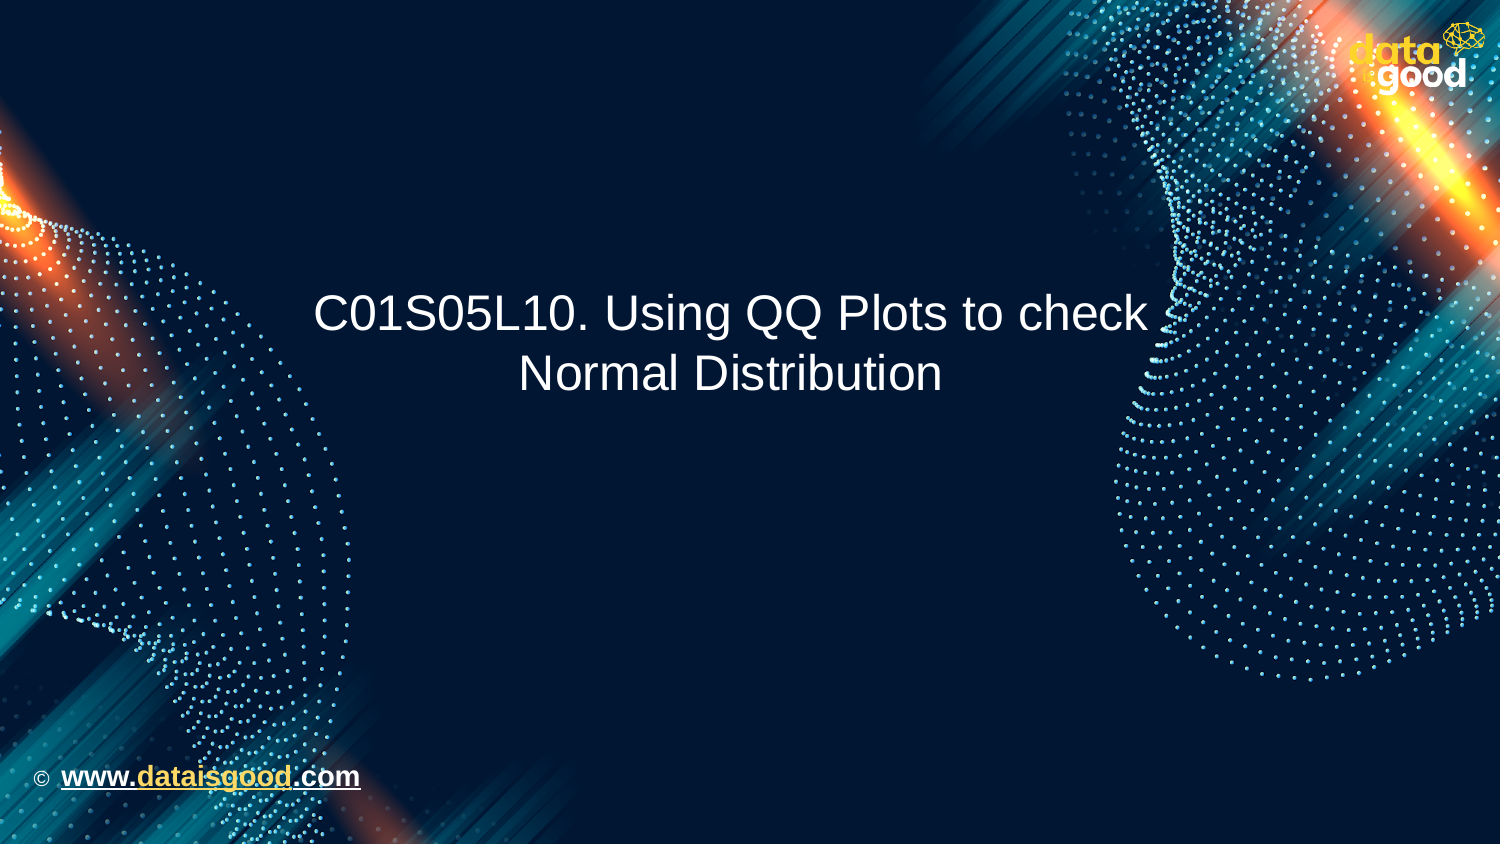

# C01S05L10. Using QQ Plots to check Normal Distribution